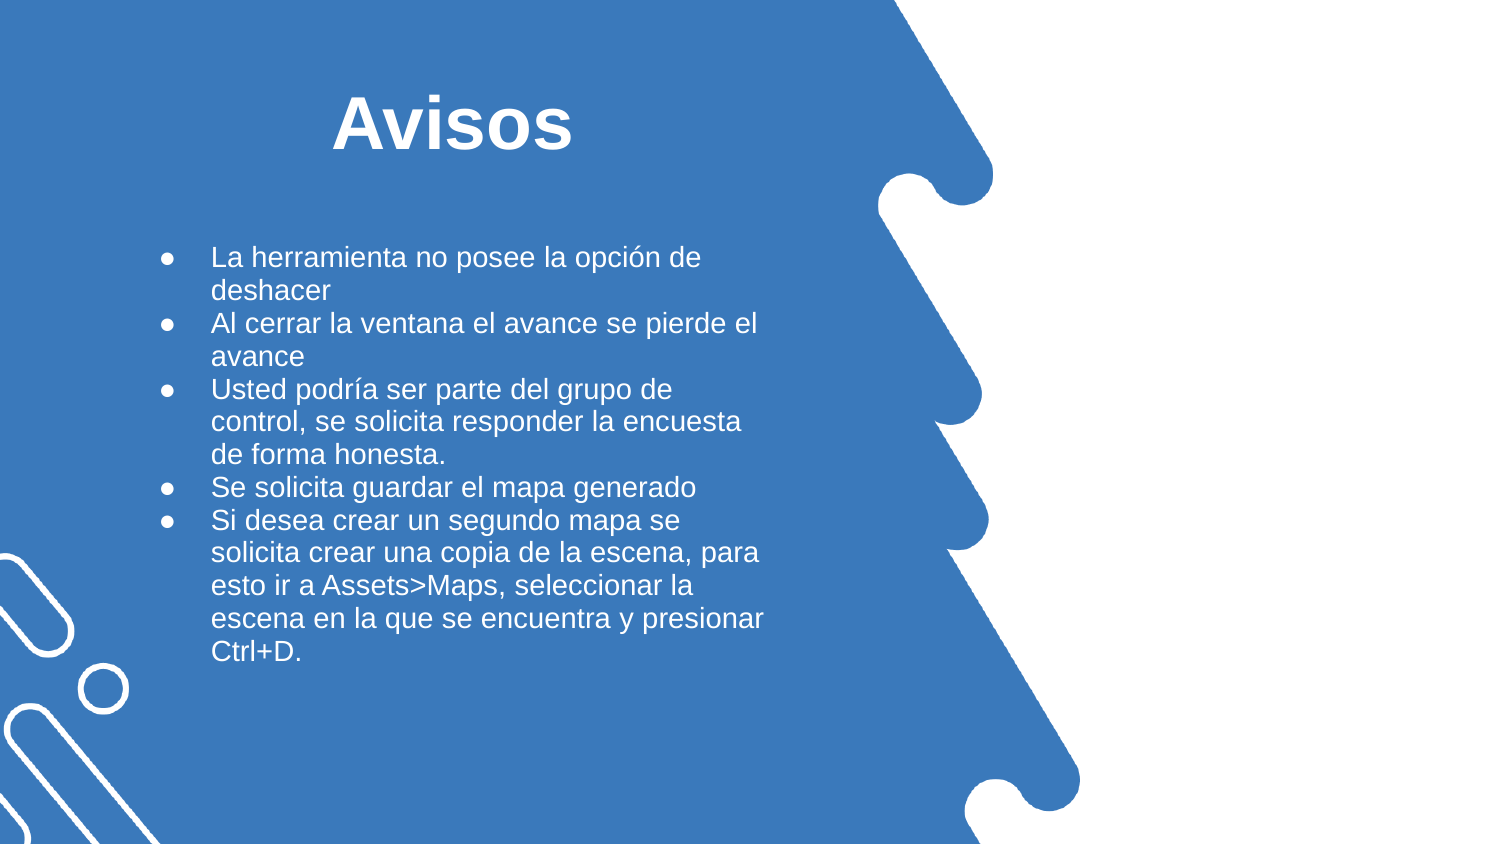

# Avisos
La herramienta no posee la opción de deshacer
Al cerrar la ventana el avance se pierde el avance
Usted podría ser parte del grupo de control, se solicita responder la encuesta de forma honesta.
Se solicita guardar el mapa generado
Si desea crear un segundo mapa se solicita crear una copia de la escena, para esto ir a Assets>Maps, seleccionar la escena en la que se encuentra y presionar Ctrl+D.